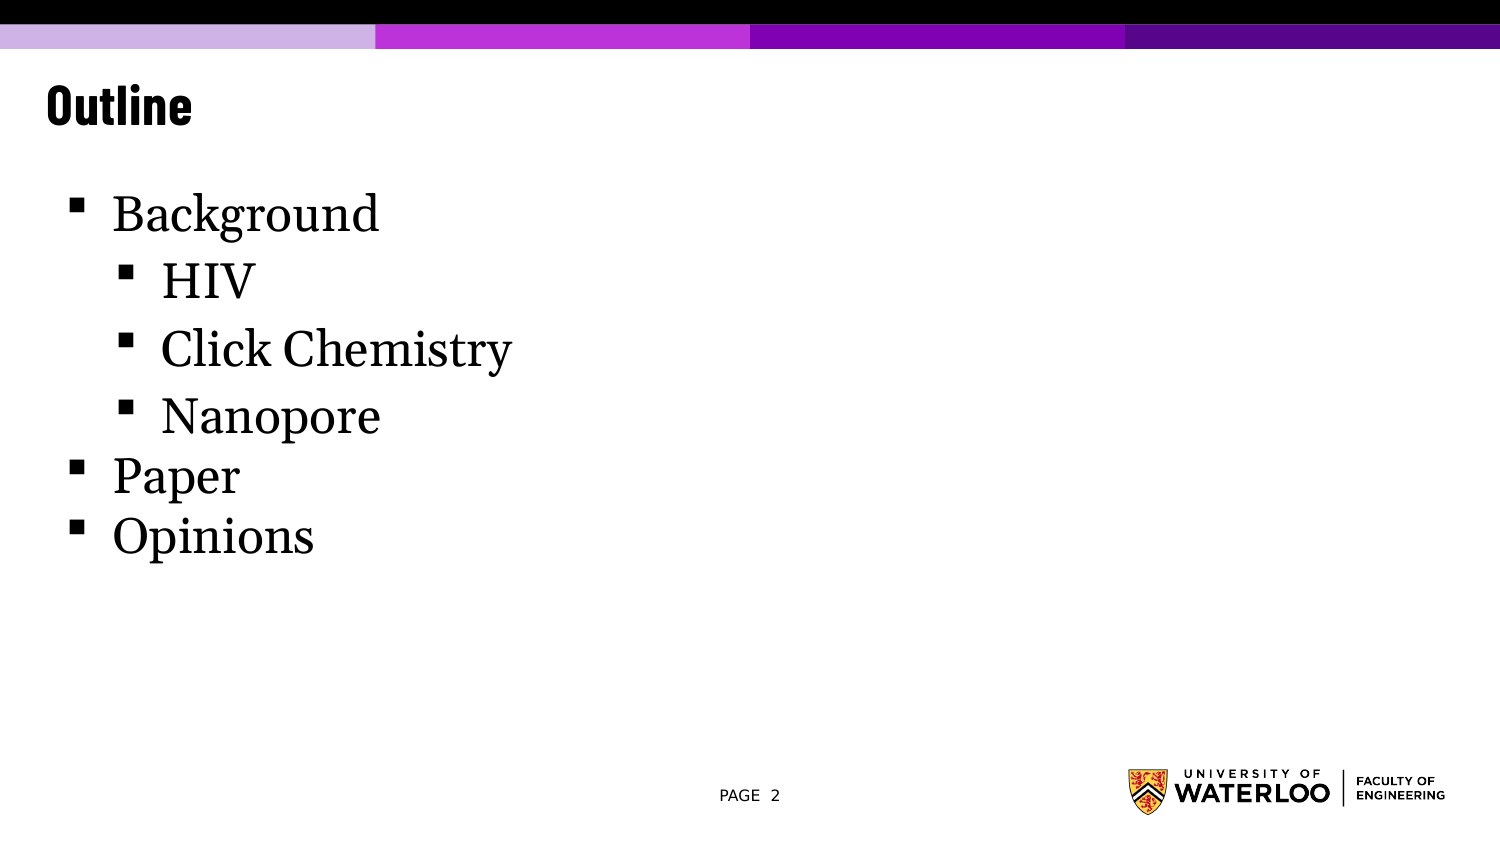

# Outline
Background
HIV
Click Chemistry
Nanopore
Paper
Opinions

PAGE  2